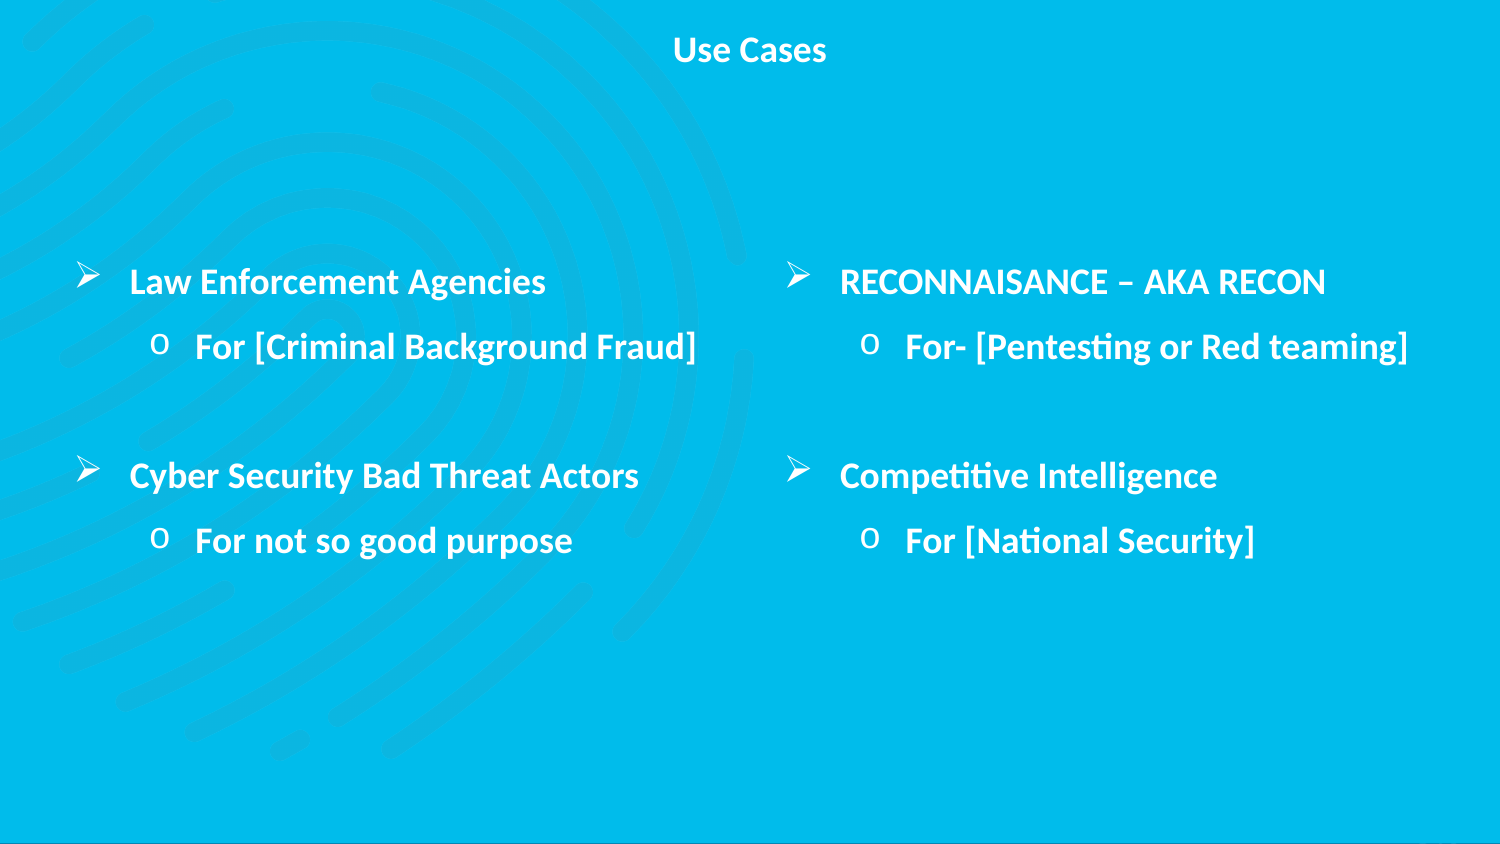

Use Cases
Law Enforcement Agencies
For [Criminal Background Fraud]

Cyber Security Bad Threat Actors
For not so good purpose

RECONNAISANCE – AKA RECON
For- [Pentesting or Red teaming]

Competitive Intelligence
For [National Security]